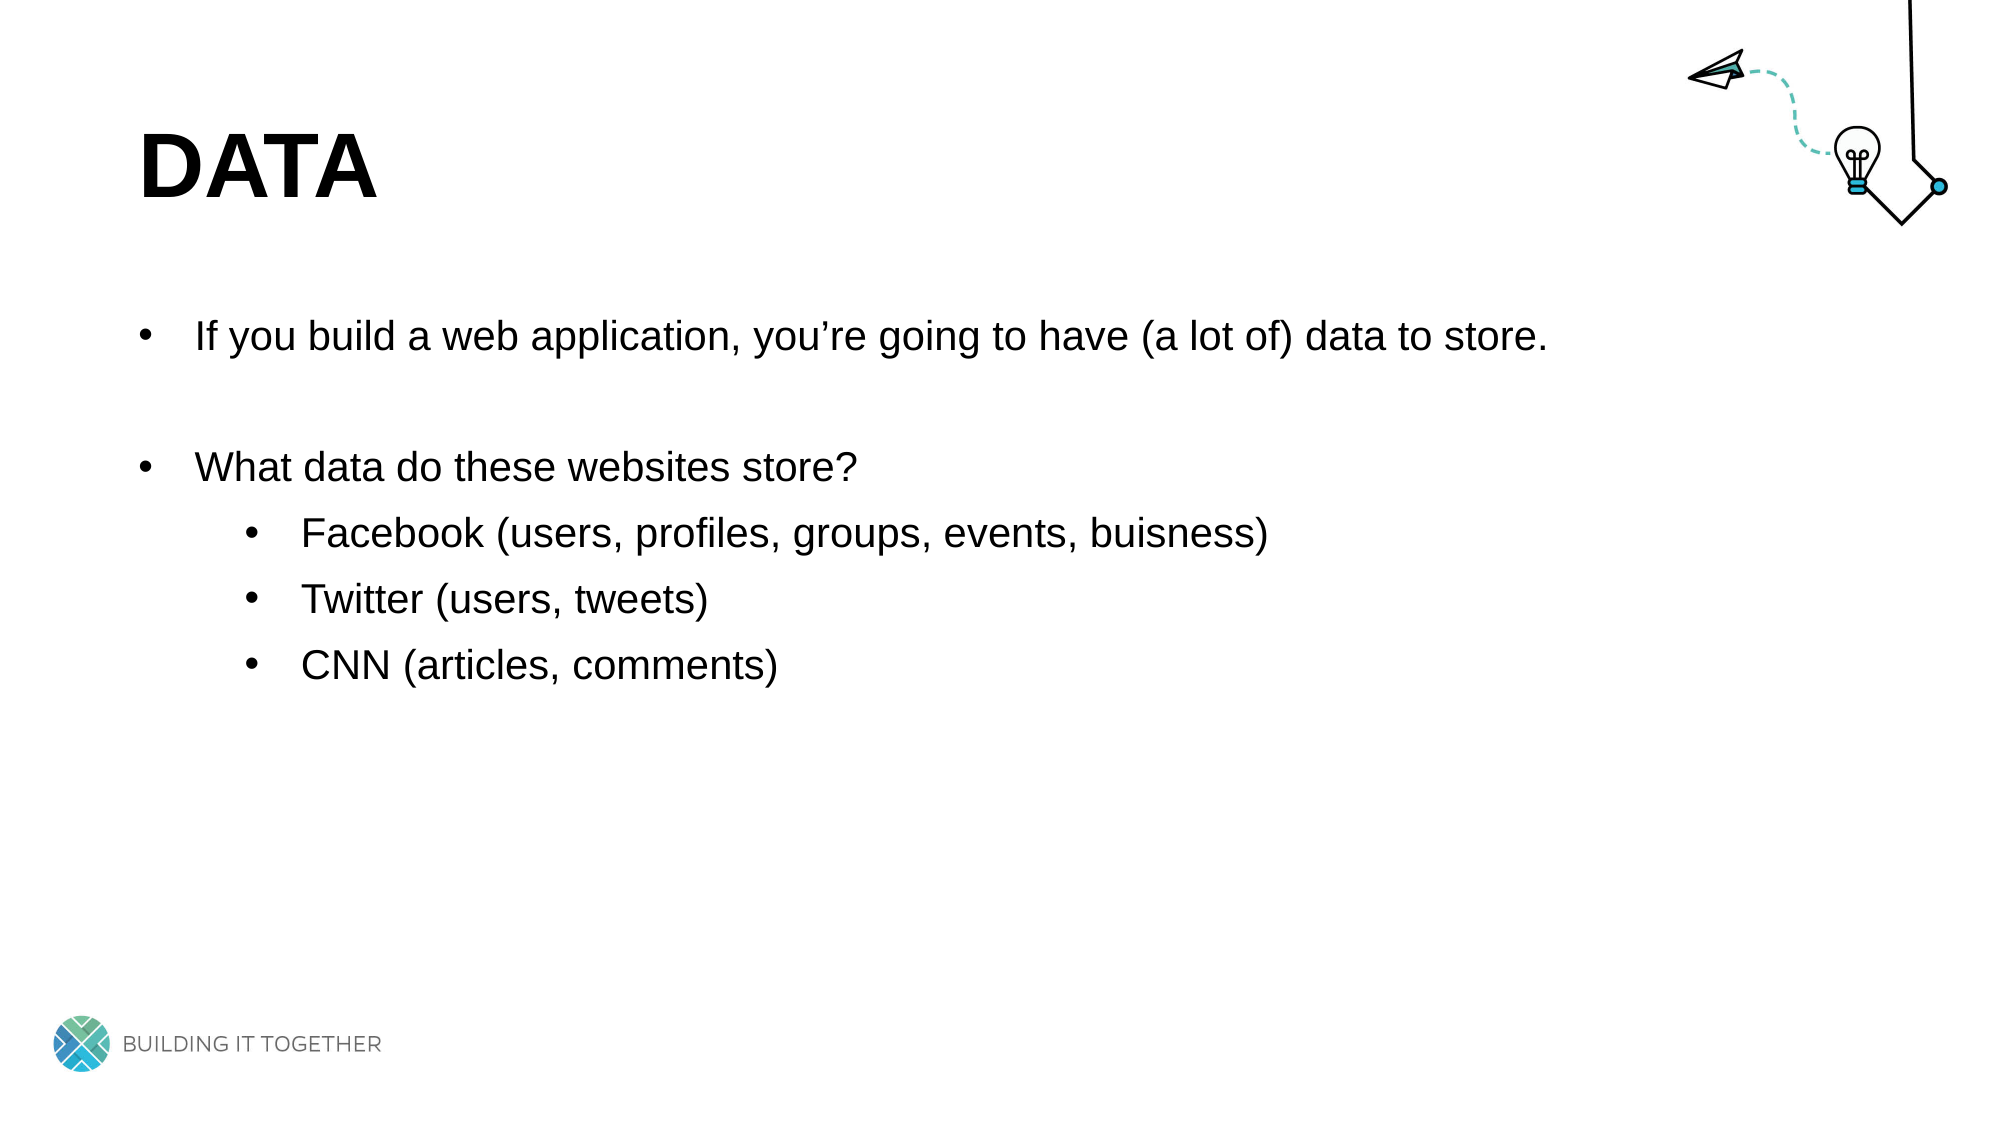

# data
If you build a web application, you’re going to have (a lot of) data to store.

What data do these websites store?
Facebook (users, profiles, groups, events, buisness)
Twitter (users, tweets)
CNN (articles, comments)